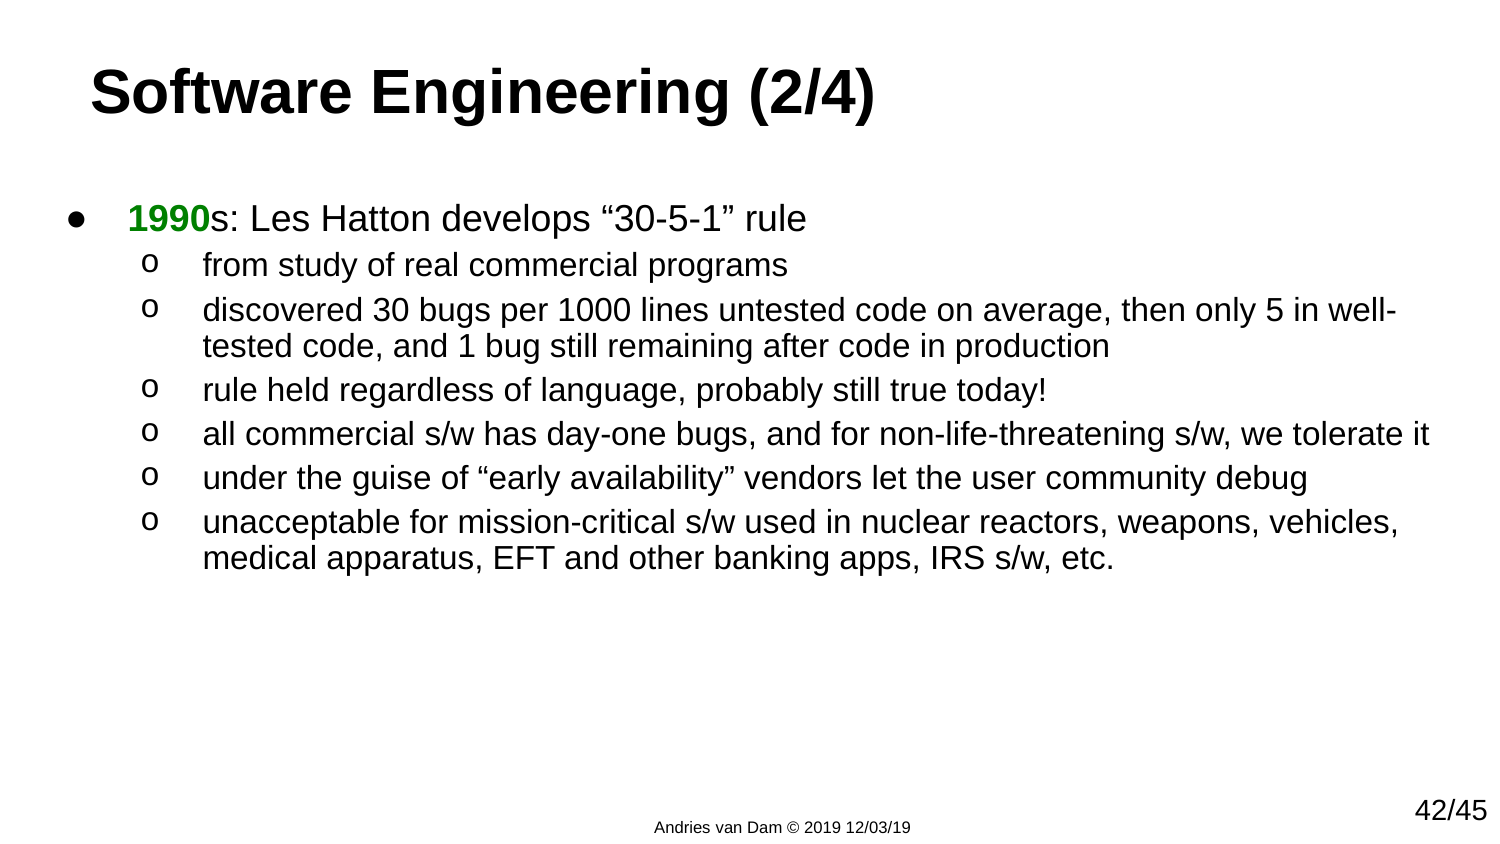

# Software Engineering (2/4)
1990s: Les Hatton develops “30-5-1” rule
from study of real commercial programs
discovered 30 bugs per 1000 lines untested code on average, then only 5 in well-tested code, and 1 bug still remaining after code in production
rule held regardless of language, probably still true today!
all commercial s/w has day-one bugs, and for non-life-threatening s/w, we tolerate it
under the guise of “early availability” vendors let the user community debug
unacceptable for mission-critical s/w used in nuclear reactors, weapons, vehicles, medical apparatus, EFT and other banking apps, IRS s/w, etc.